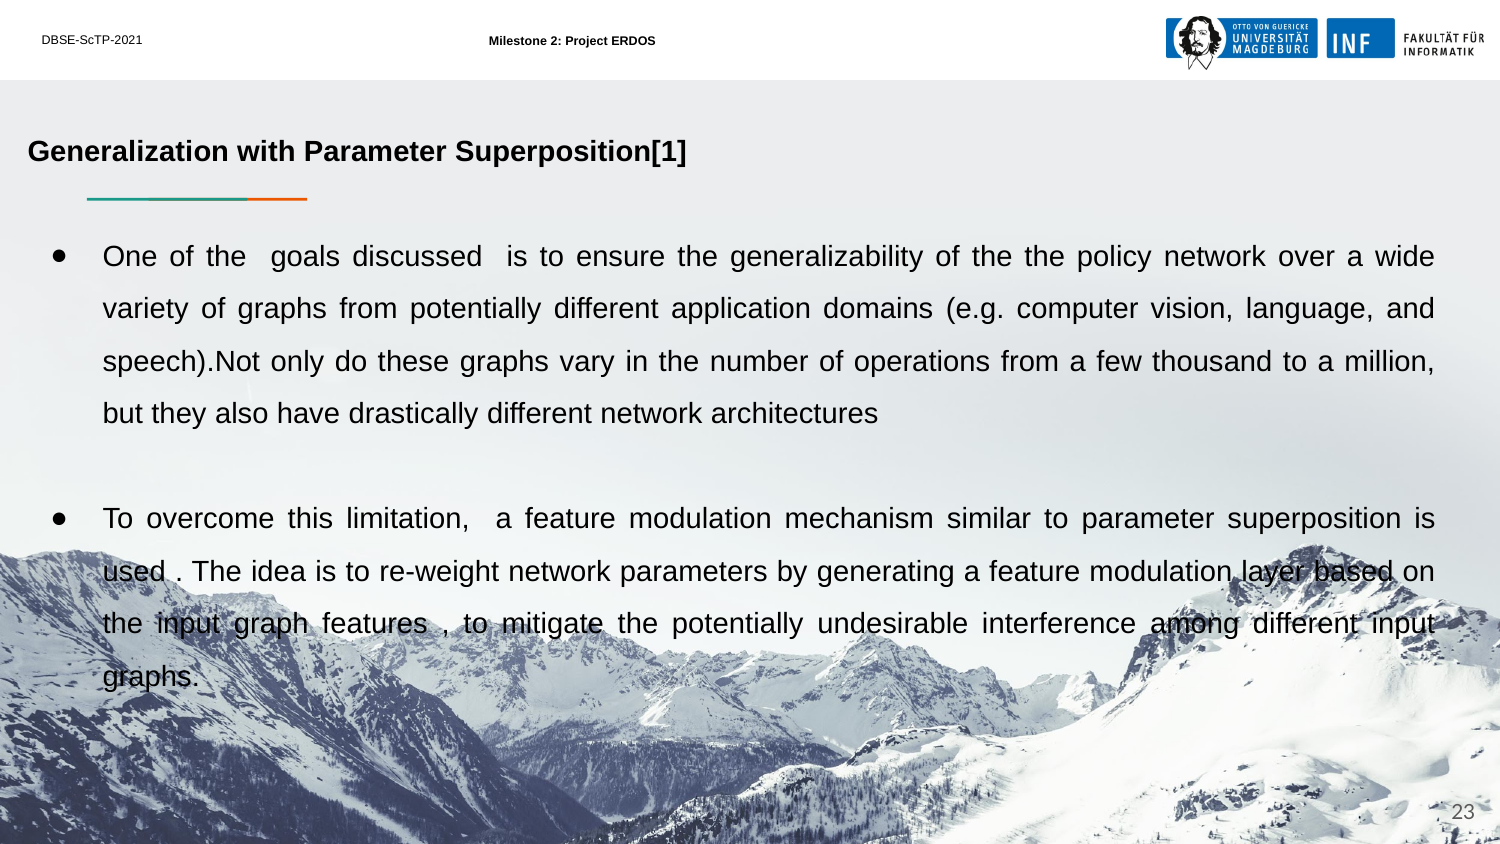

Generalization with Parameter Superposition[1]

One of the  goals discussed  is to ensure the generalizability of the the policy network over a wide variety of graphs from potentially different application domains (e.g. computer vision, language, and speech).Not only do these graphs vary in the number of operations from a few thousand to a million, but they also have drastically different network architectures

To overcome this limitation,  a feature modulation mechanism similar to parameter superposition is used . The idea is to re-weight network parameters by generating a feature modulation layer based on the input graph features , to mitigate the potentially undesirable interference among different input graphs.

23